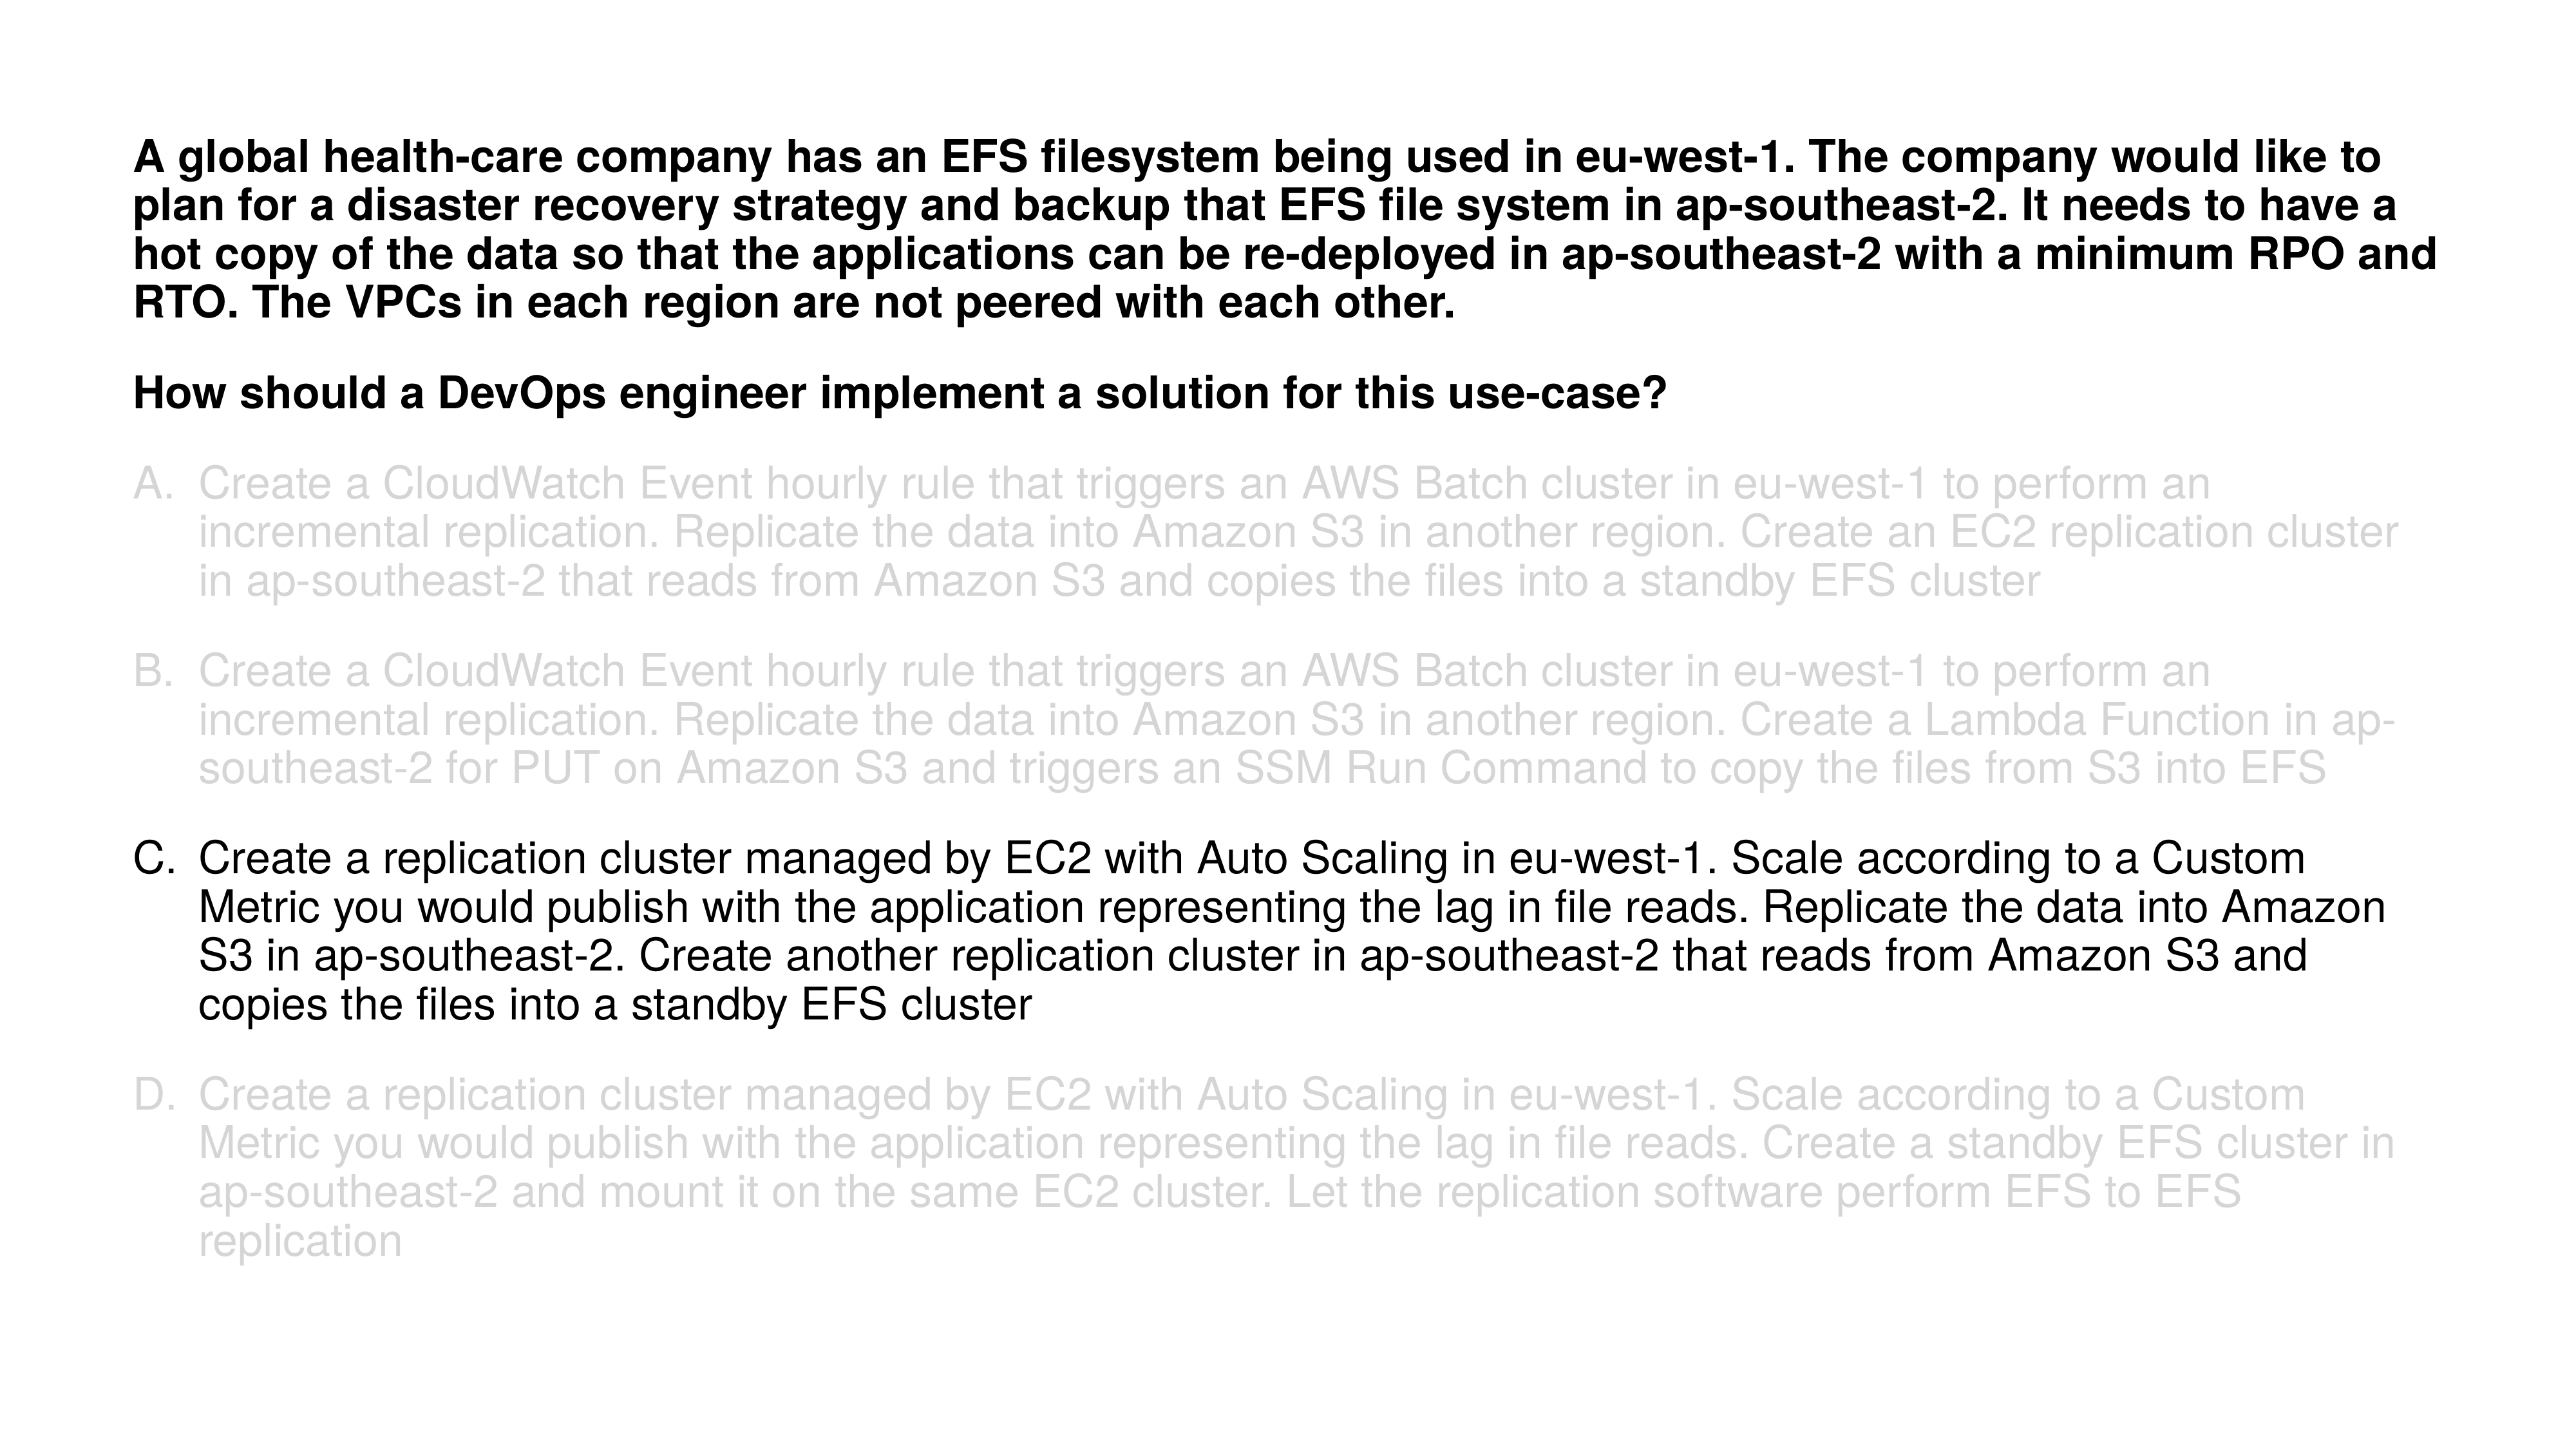

A global health-care company has an EFS filesystem being used in eu-west-1. The company would like to plan for a disaster recovery strategy and backup that EFS file system in ap-southeast-2. It needs to have a hot copy of the data so that the applications can be re-deployed in ap-southeast-2 with a minimum RPO and RTO. The VPCs in each region are not peered with each other.
How should a DevOps engineer implement a solution for this use-case?
Create a CloudWatch Event hourly rule that triggers an AWS Batch cluster in eu-west-1 to perform an incremental replication. Replicate the data into Amazon S3 in another region. Create an EC2 replication cluster in ap-southeast-2 that reads from Amazon S3 and copies the files into a standby EFS cluster
Create a CloudWatch Event hourly rule that triggers an AWS Batch cluster in eu-west-1 to perform an incremental replication. Replicate the data into Amazon S3 in another region. Create a Lambda Function in ap-southeast-2 for PUT on Amazon S3 and triggers an SSM Run Command to copy the files from S3 into EFS
Create a replication cluster managed by EC2 with Auto Scaling in eu-west-1. Scale according to a Custom Metric you would publish with the application representing the lag in file reads. Replicate the data into Amazon S3 in ap-southeast-2. Create another replication cluster in ap-southeast-2 that reads from Amazon S3 and copies the files into a standby EFS cluster
Create a replication cluster managed by EC2 with Auto Scaling in eu-west-1. Scale according to a Custom Metric you would publish with the application representing the lag in file reads. Create a standby EFS cluster in ap-southeast-2 and mount it on the same EC2 cluster. Let the replication software perform EFS to EFS replication